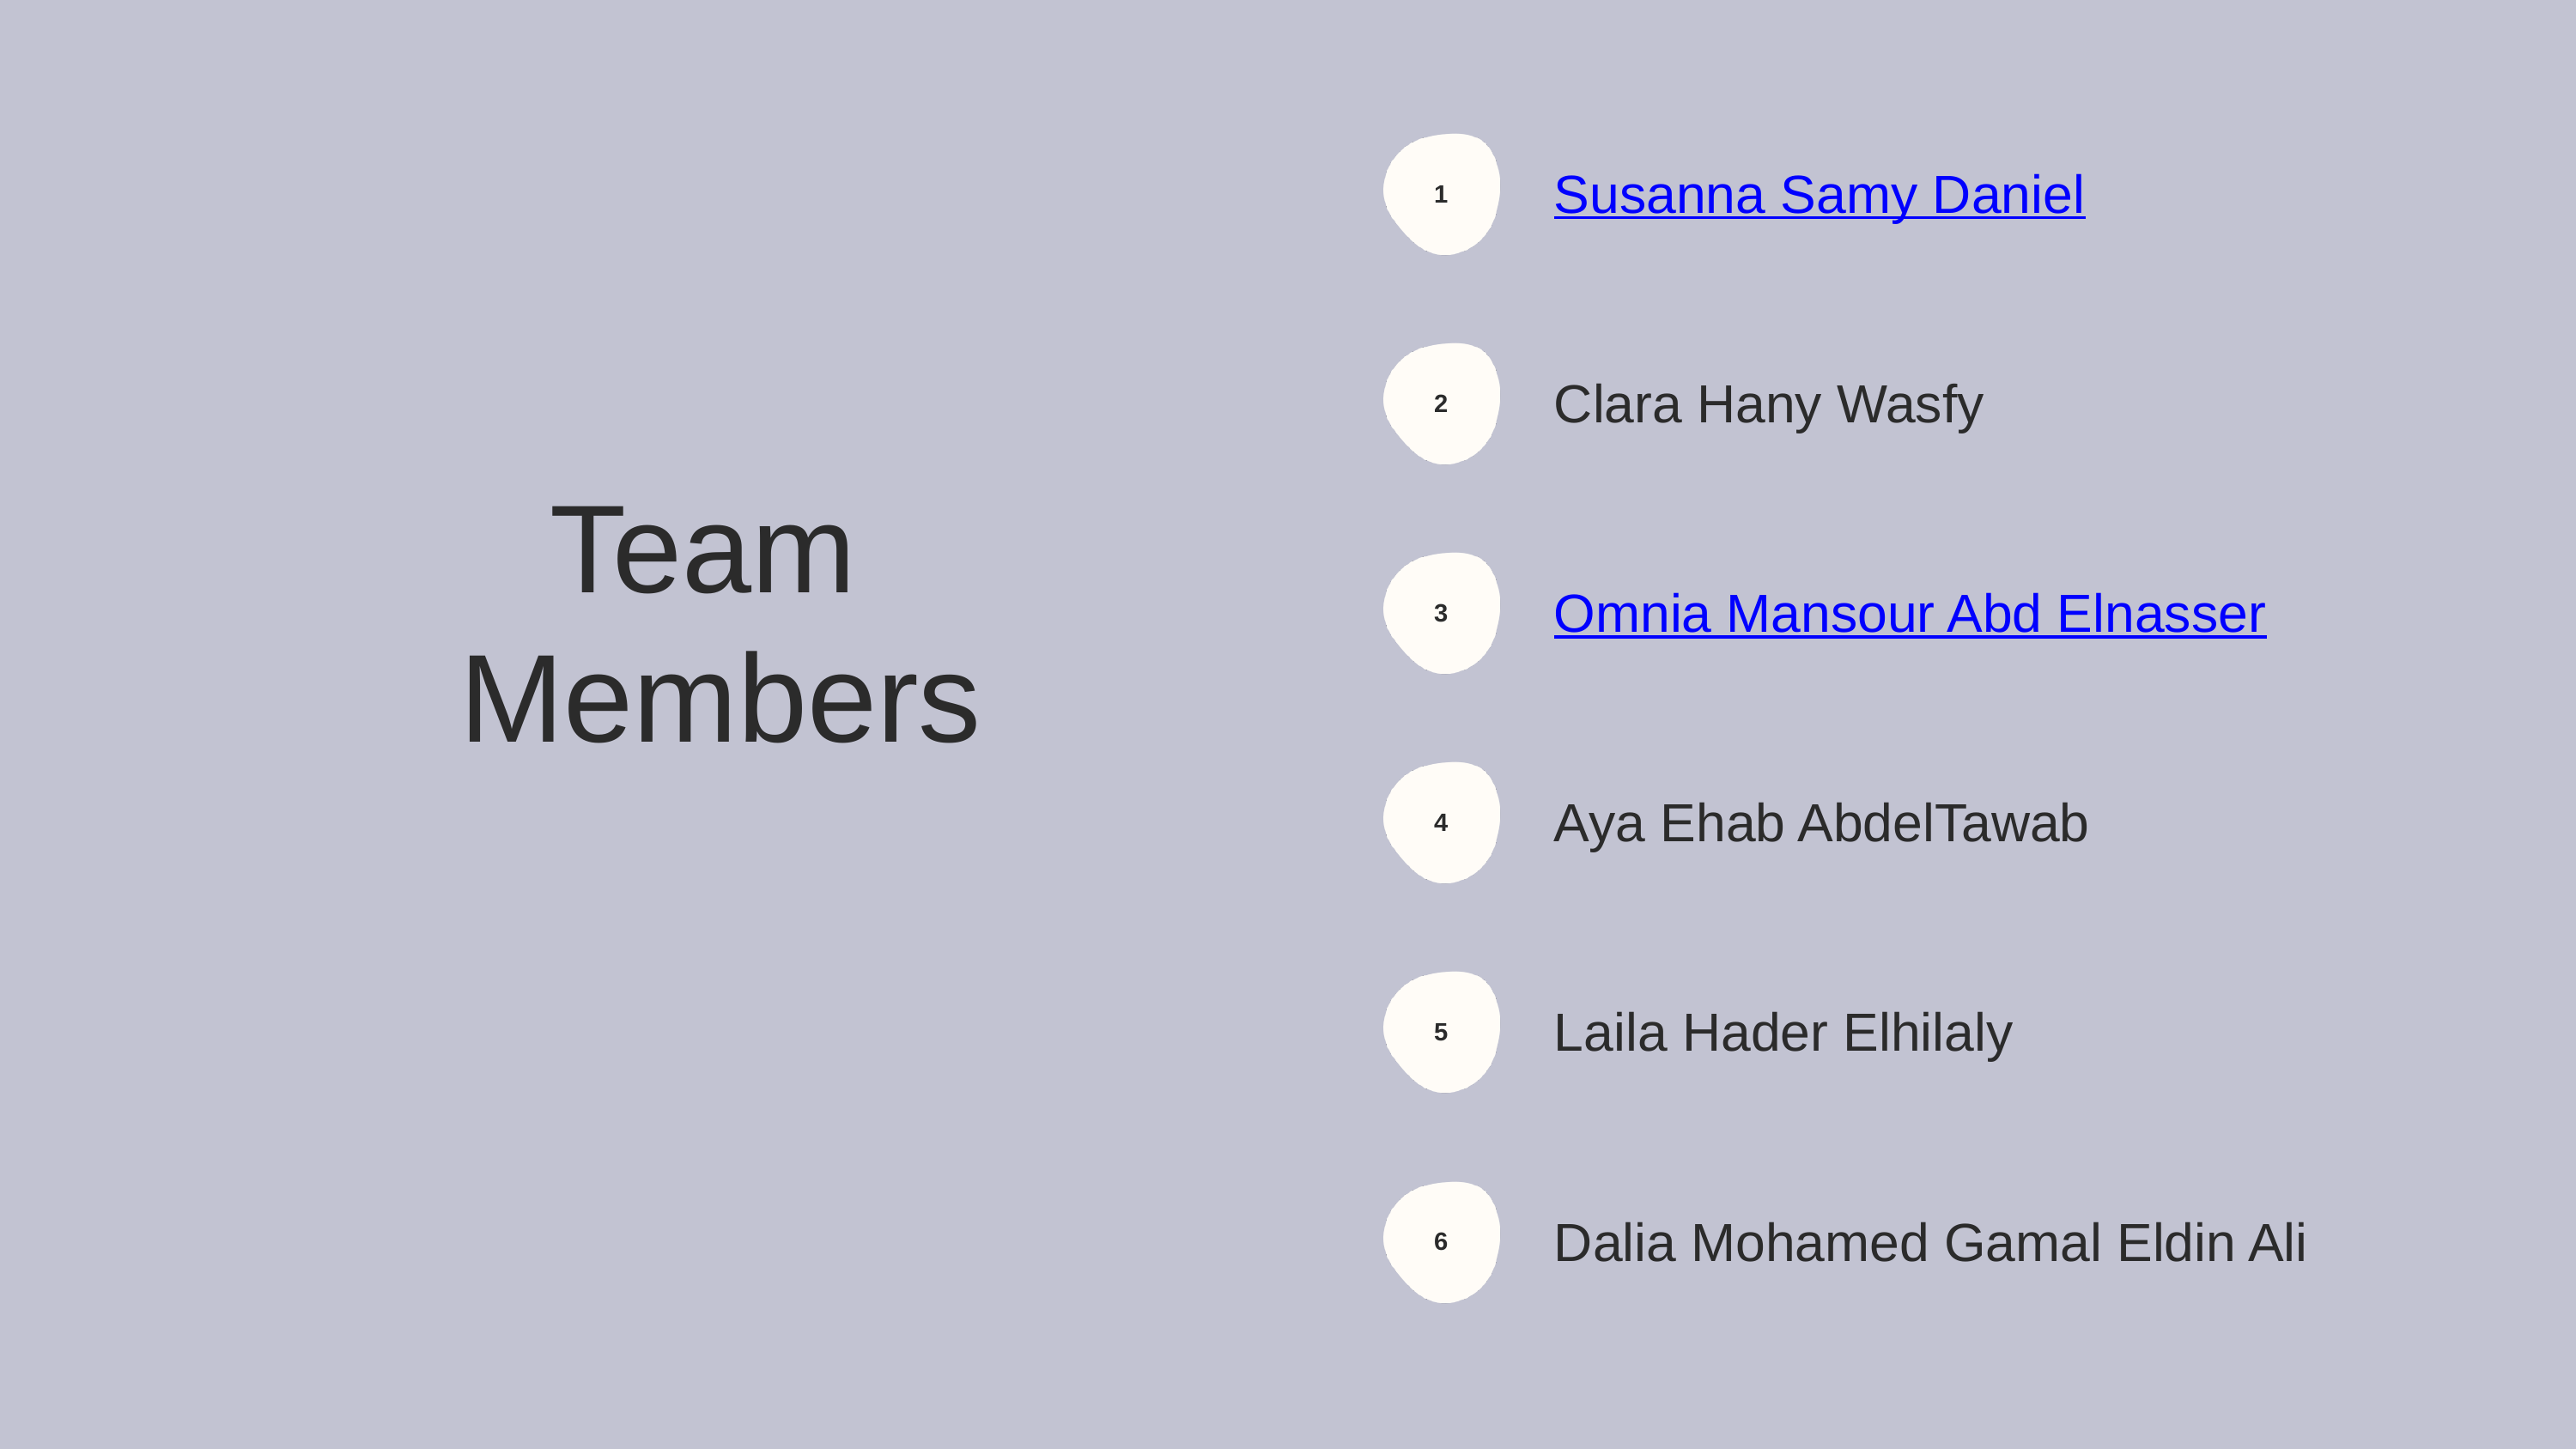

Susanna Samy Daniel
1

Clara Hany Wasfy
2
Team
Members

Omnia Mansour Abd Elnasser
3

Aya Ehab AbdelTawab
4

Laila Hader Elhilaly
5

Dalia Mohamed Gamal Eldin Ali
6